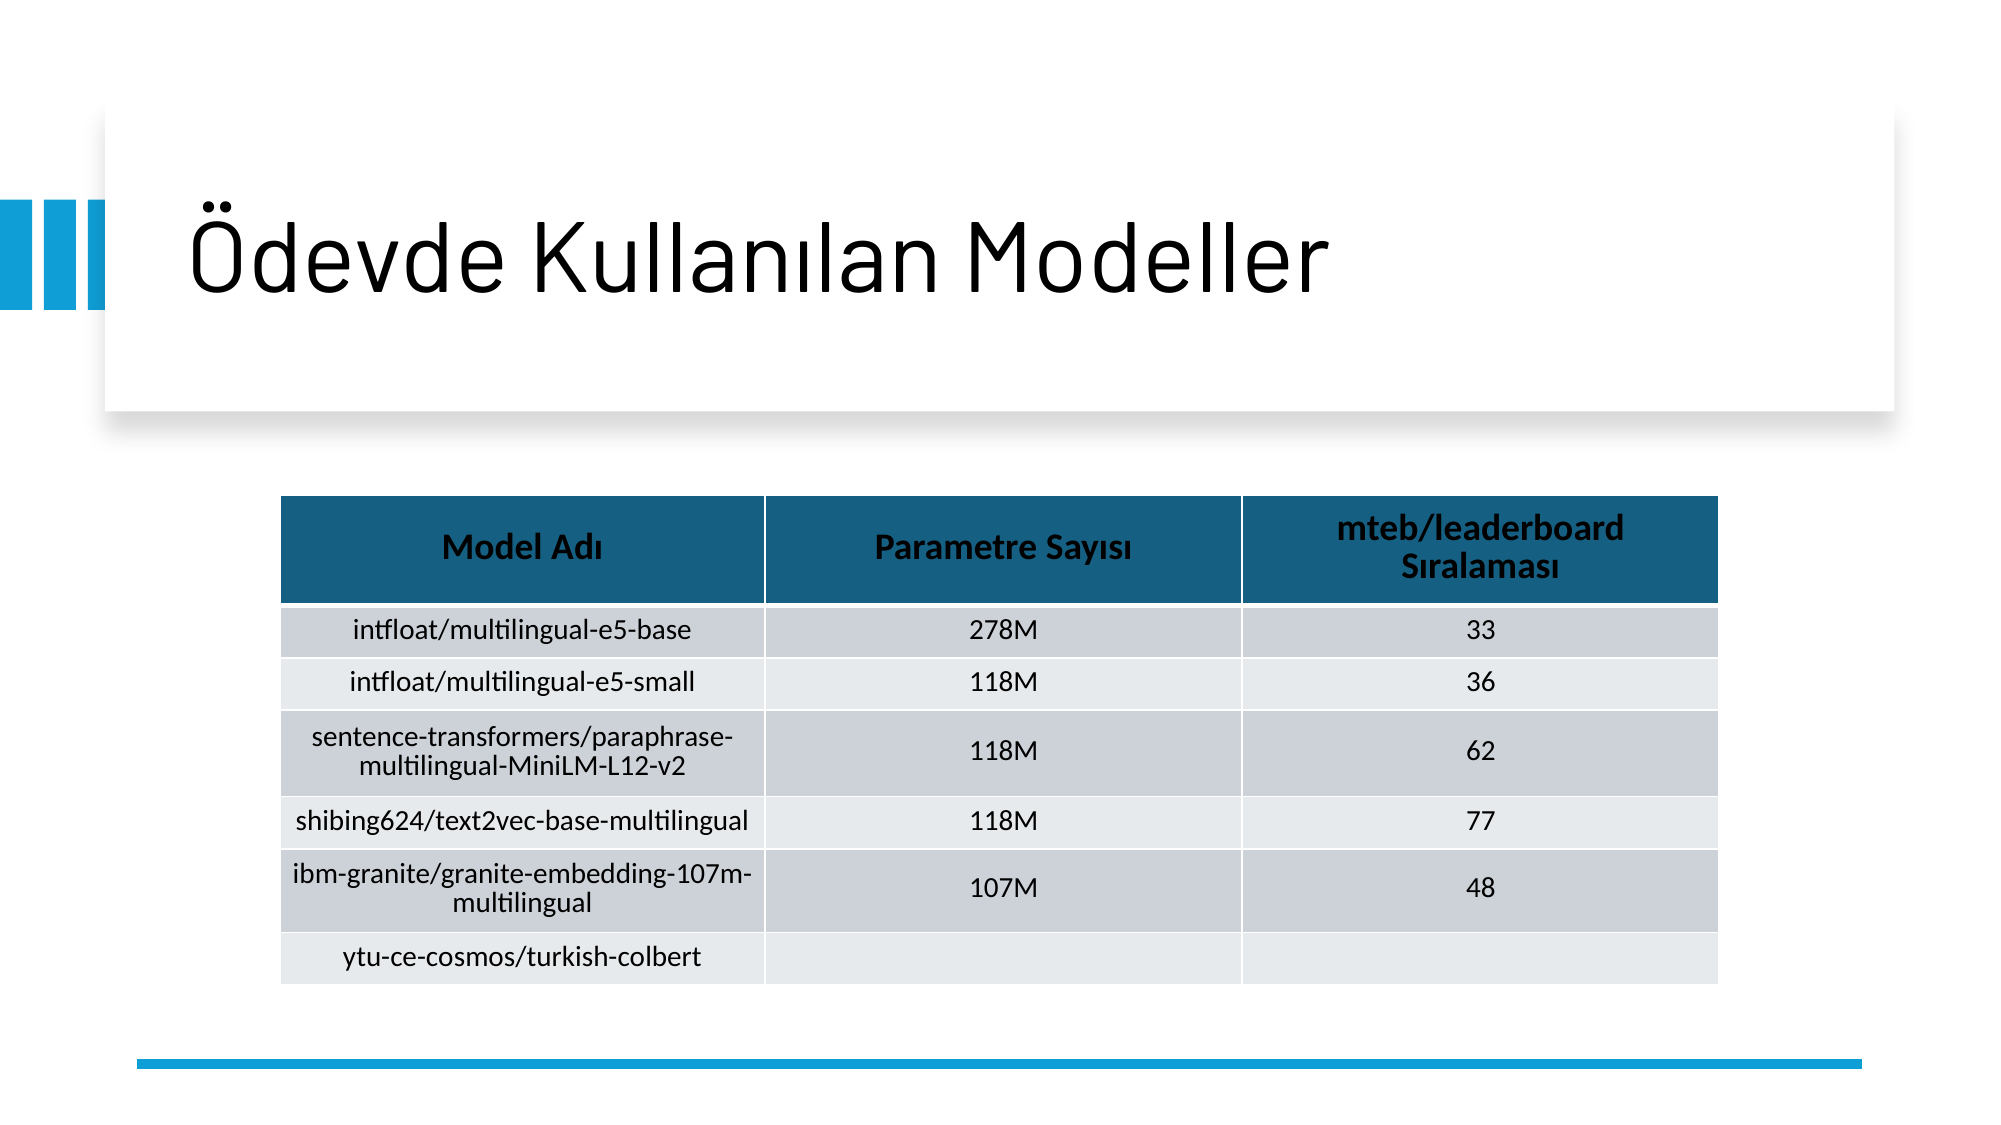

# Ödevde Kullanılan Modeller

| Model Adı | Parametre Sayısı | mteb/leaderboard Sıralaması |
| --- | --- | --- |
| intfloat/multilingual-e5-base | 278M | 33 |
| intfloat/multilingual-e5-small | 118M | 36 |
| sentence-transformers/paraphrase-multilingual-MiniLM-L12-v2 | 118M | 62 |
| shibing624/text2vec-base-multilingual | 118M | 77 |
| ibm-granite/granite-embedding-107m-multilingual | 107M | 48 |
| ytu-ce-cosmos/turkish-colbert |  |  |